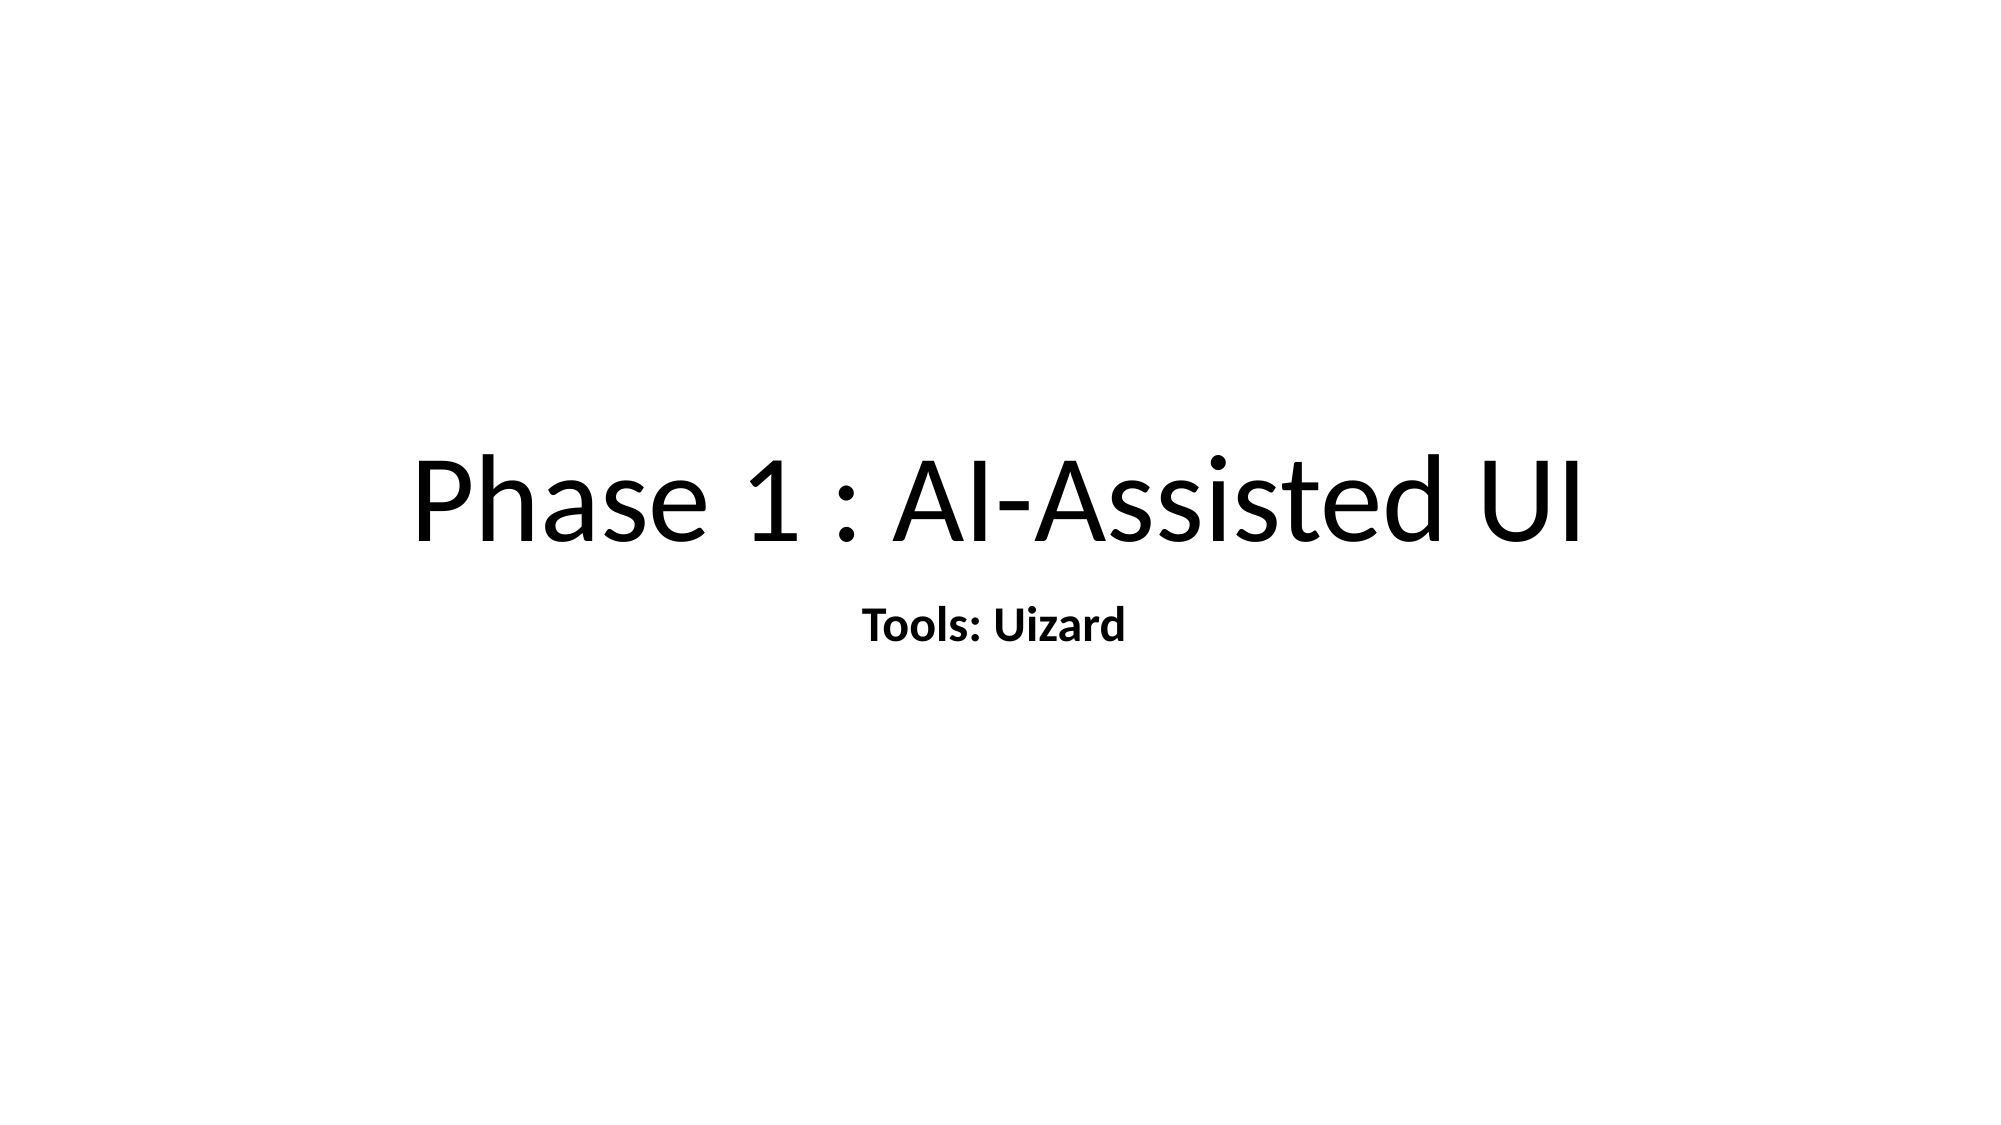

# Phase 1 : AI-Assisted UI
Tools: Uizard